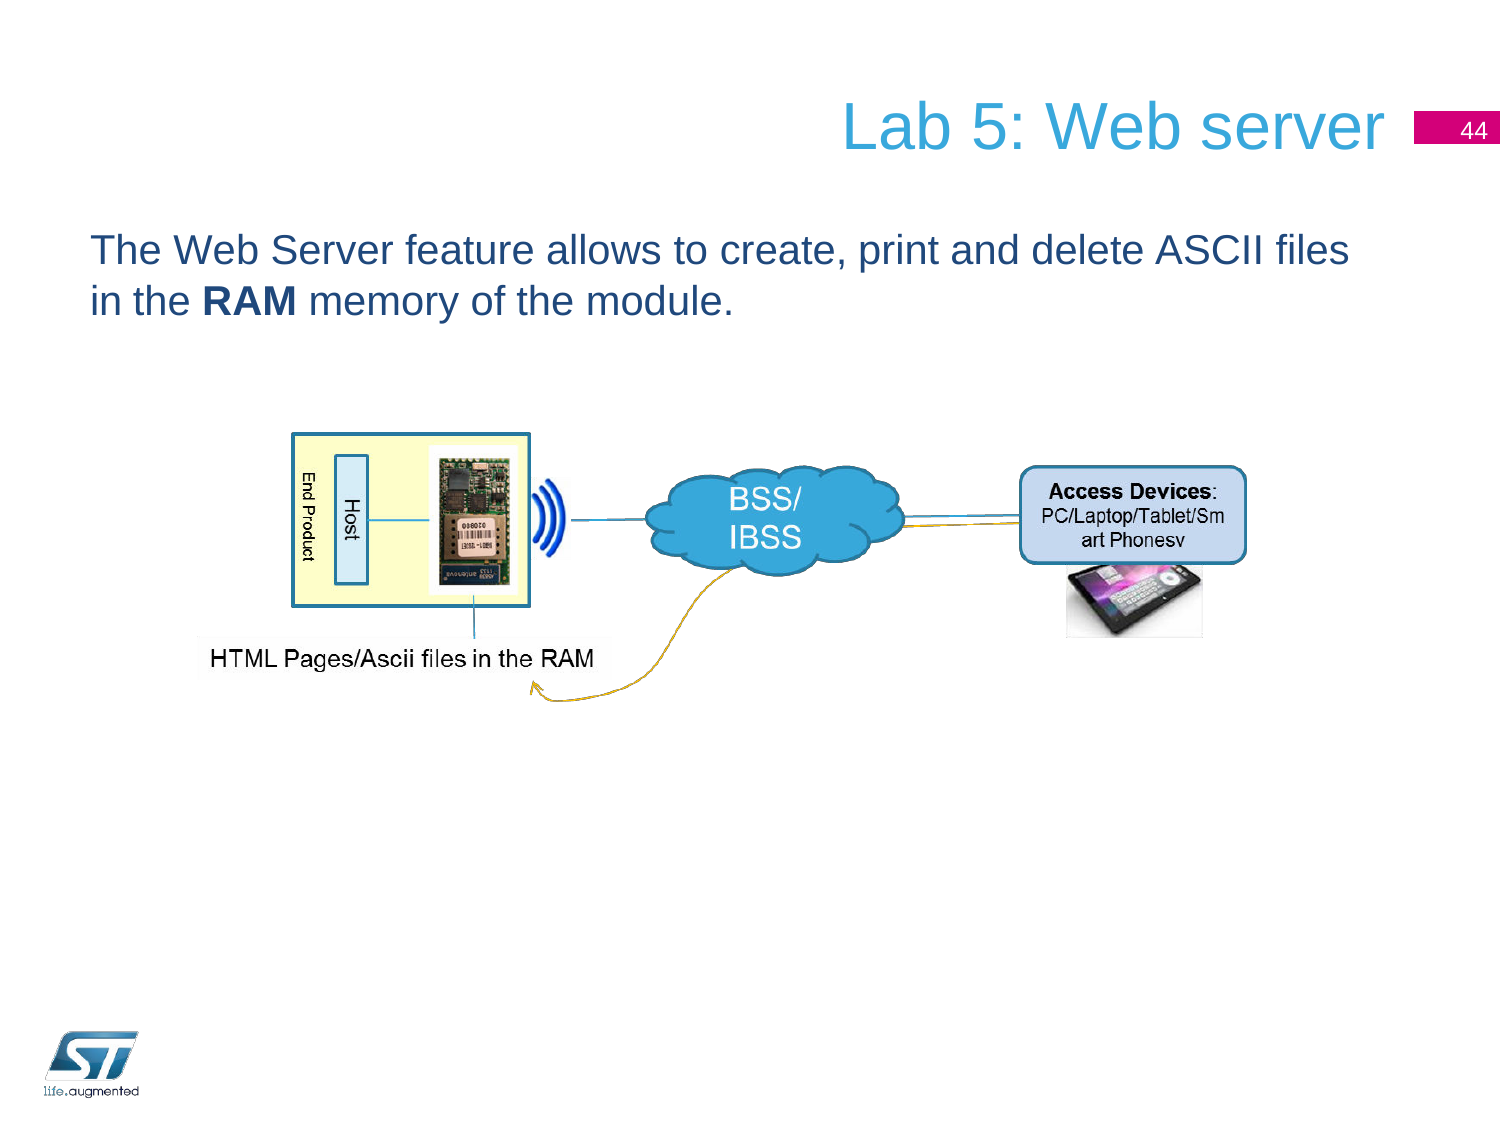

# Lab 5: Web server

44
The Web Server feature allows to create, print and delete ASCII files in the RAM memory of the module.